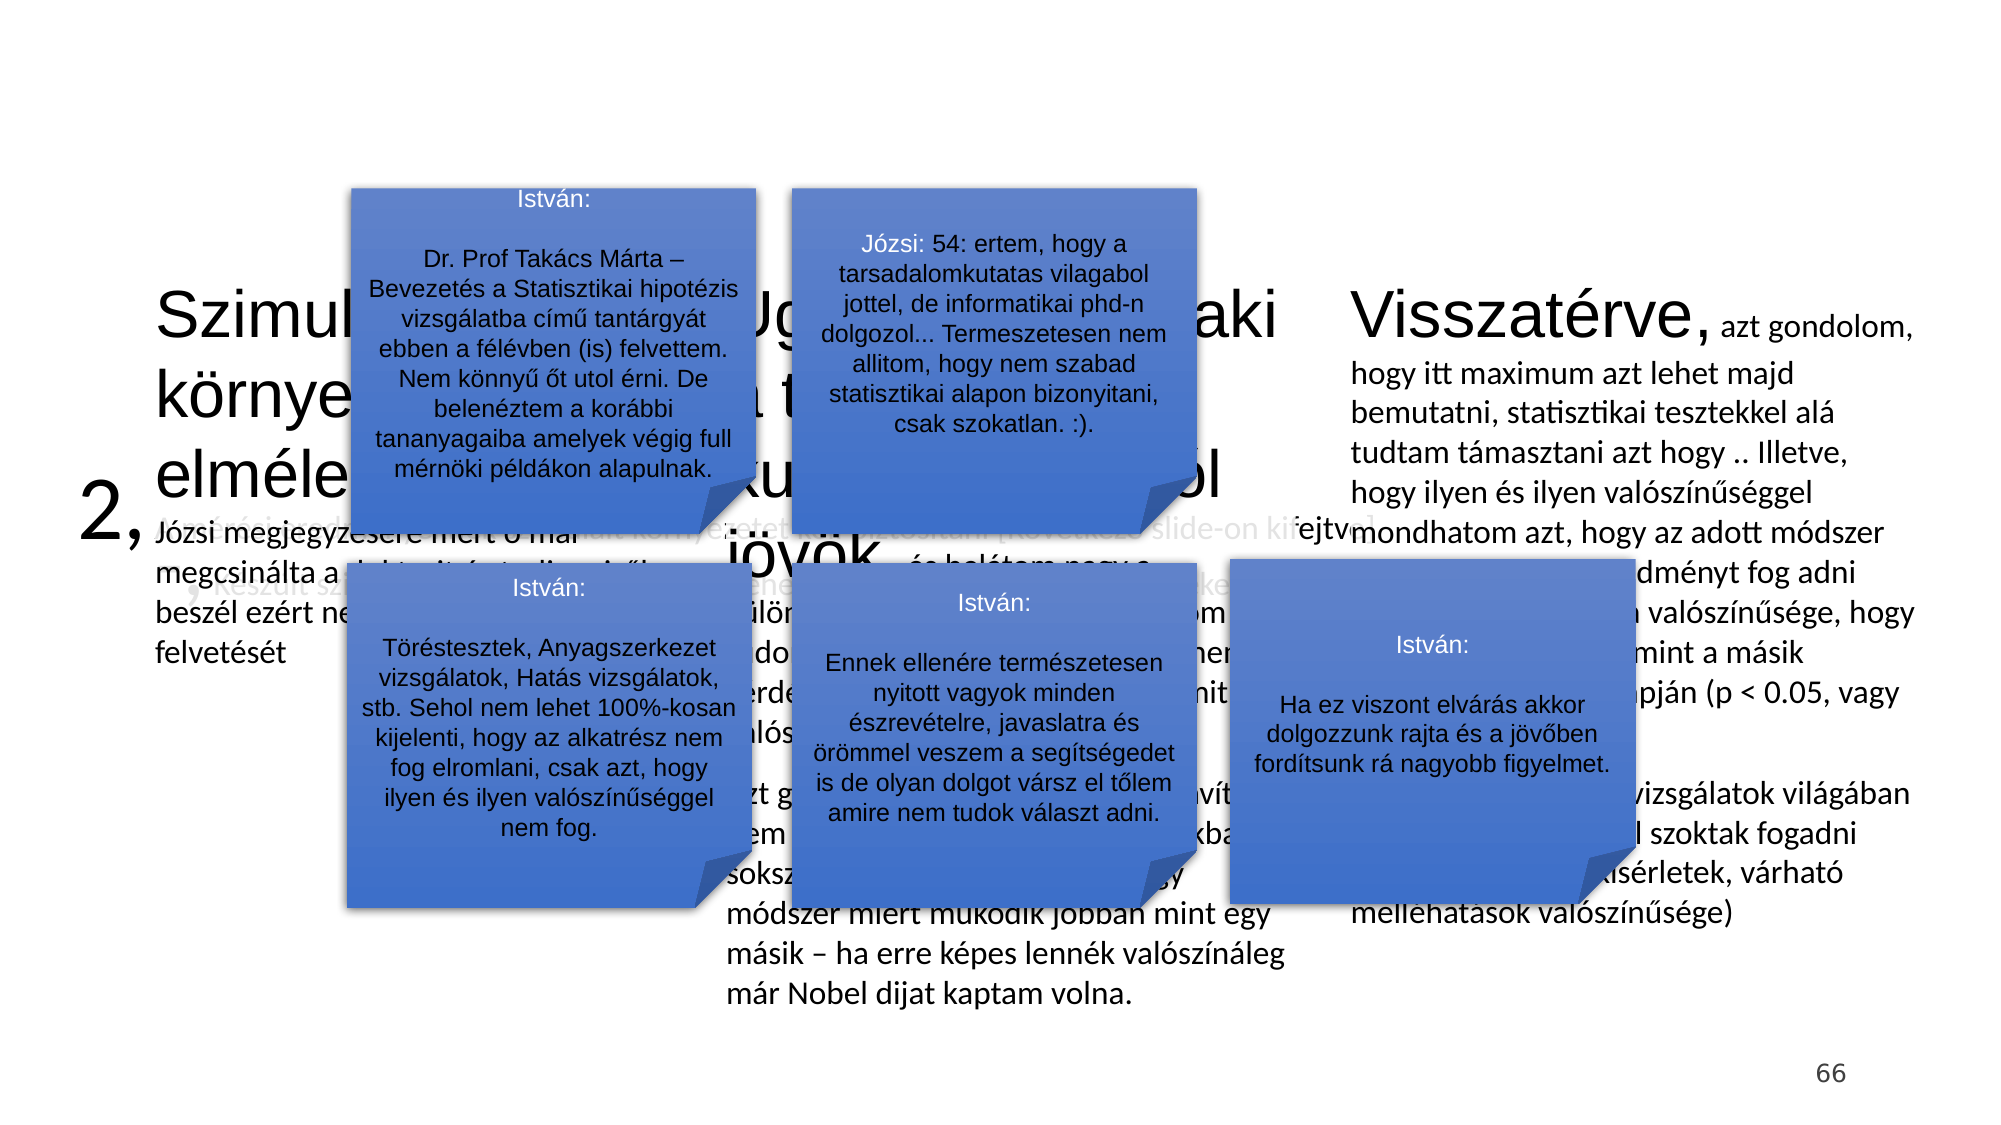

István:

Dr. Prof Takács Márta – Bevezetés a Statisztikai hipotézis vizsgálatba című tantárgyát ebben a félévben (is) felvettem. Nem könnyű őt utol érni. De belenéztem a korábbi tananyagaiba amelyek végig full mérnöki példákon alapulnak.
Józsi: 54: ertem, hogy a tarsadalomkutatas vilagabol jottel, de informatikai phd-n dolgozol... Termeszetesen nem allitom, hogy nem szabad statisztikai alapon bizonyitani, csak szokatlan. :).
Szimulált környezetet az elméletnek, Hagyatkozok a Józsi megjegyzésére mert ő már megcsinálta a doktorit és tudja miről beszél ezért nem veszem félválról a felvetését
Ugyanakkor én aki a társadalom kutatás világából jövök, és belátom nagy a különbség a mérnöki és a társadalom tudományok között – felmerül bennem a kérdés, hogy miért nem lehet valamit valószínűségi alapon eflogadni.
Azt gondolom – de Gábor majd kijavít, ha nem így van – hogy ML megoldásokban sokszor senki nem tudja, hogy egy módszer miért működik jobban mint egy másik – ha erre képes lennék valószínáleg már Nobel dijat kaptam volna.
Visszatérve, azt gondolom, hogy itt maximum azt lehet majd bemutatni, statisztikai tesztekkel alá tudtam támasztani azt hogy .. Illetve, hogy ilyen és ilyen valószínűséggel mondhatom azt, hogy az adott módszer 100 esetben jobb eredményt fog adni mint .. Illetve annak a valószínűsége, hogy a módszer nem jobb mint a másik módszer a tesztek alapján (p < 0.05, vagy p < 0.001)
Statisztikai hipotézis vizsgálatok világában ilyen értékeket már el szoktak fogadni (lásd pl. gyógyszerkísérletek, várható melléhatások valószínűsége)
2, A mérési eredményeknek szimulált környezetet kell biztosítani [Következő slide-on kifejtve].
-, Készült szimulált környezet, ahol össze lehet hasonlítani az egyes modelleket [következő slide-on kifejtve]
István:

Ha ez viszont elvárás akkor dolgozzunk rajta és a jövőben fordítsunk rá nagyobb figyelmet.
István:

Ennek ellenére természetesen nyitott vagyok minden észrevételre, javaslatra és örömmel veszem a segítségedet is de olyan dolgot vársz el tőlem amire nem tudok választ adni.
István:

Töréstesztek, Anyagszerkezet vizsgálatok, Hatás vizsgálatok, stb. Sehol nem lehet 100%-kosan kijelenti, hogy az alkatrész nem fog elromlani, csak azt, hogy ilyen és ilyen valószínűséggel nem fog.
66